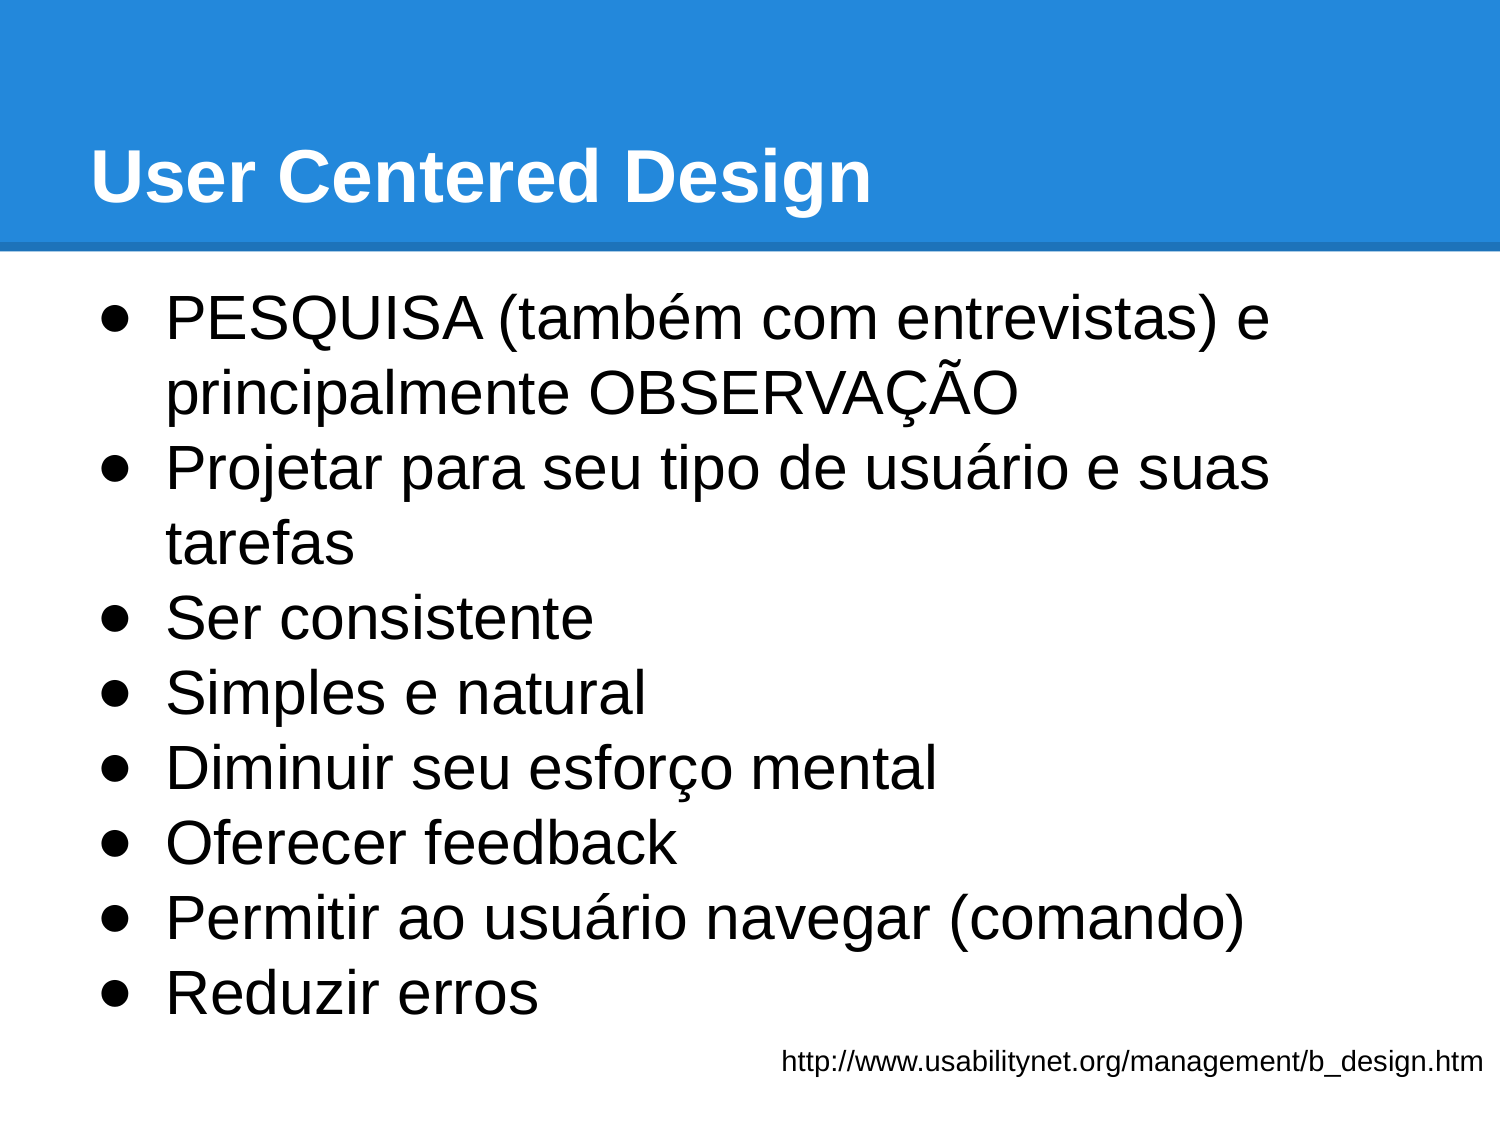

# User Centered Design
PESQUISA (também com entrevistas) e principalmente OBSERVAÇÃO
Projetar para seu tipo de usuário e suas tarefas
Ser consistente
Simples e natural
Diminuir seu esforço mental
Oferecer feedback
Permitir ao usuário navegar (comando)
Reduzir erros

http://www.usabilitynet.org/management/b_design.htm